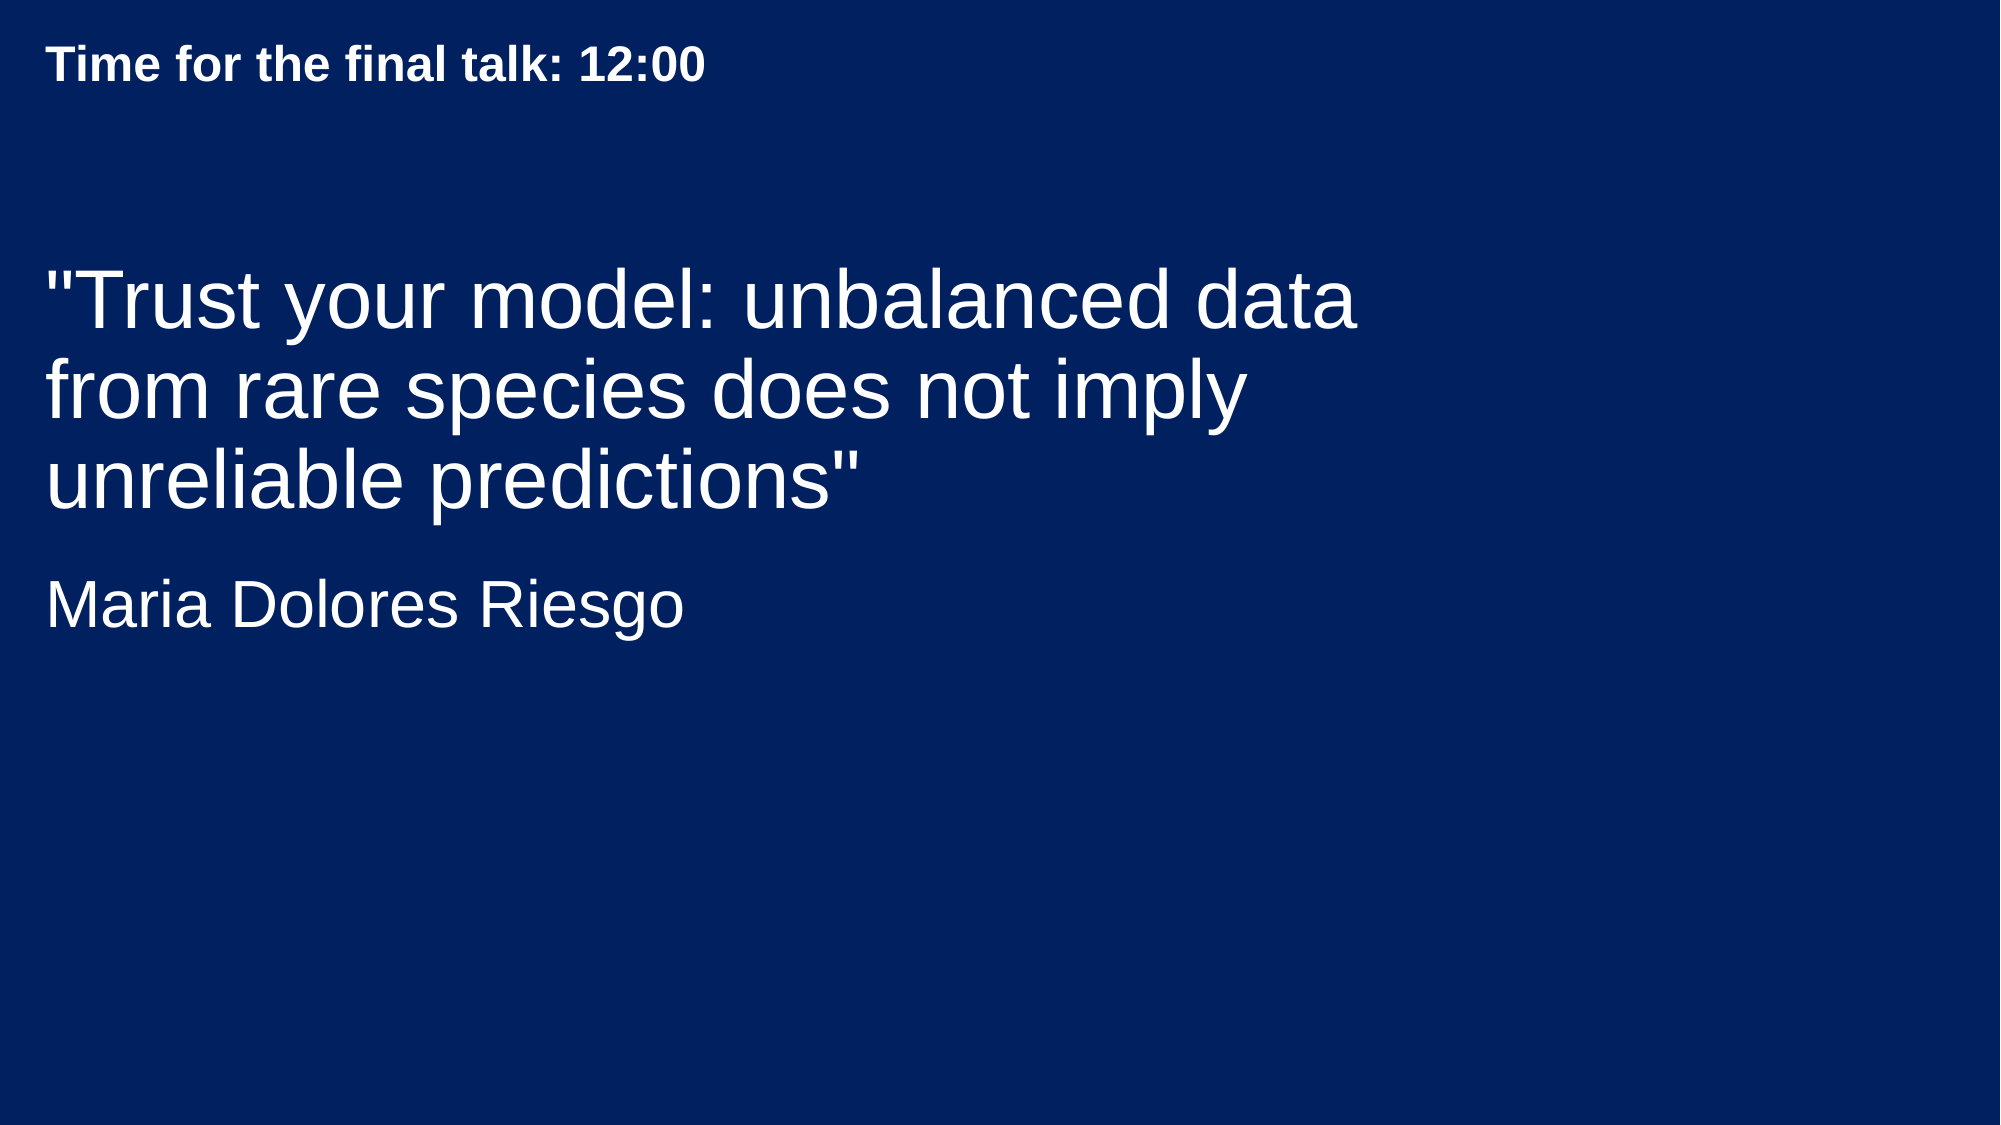

Time for the final talk: 12:00
# "Trust your model: unbalanced data from rare species does not imply unreliable predictions"
Maria Dolores Riesgo